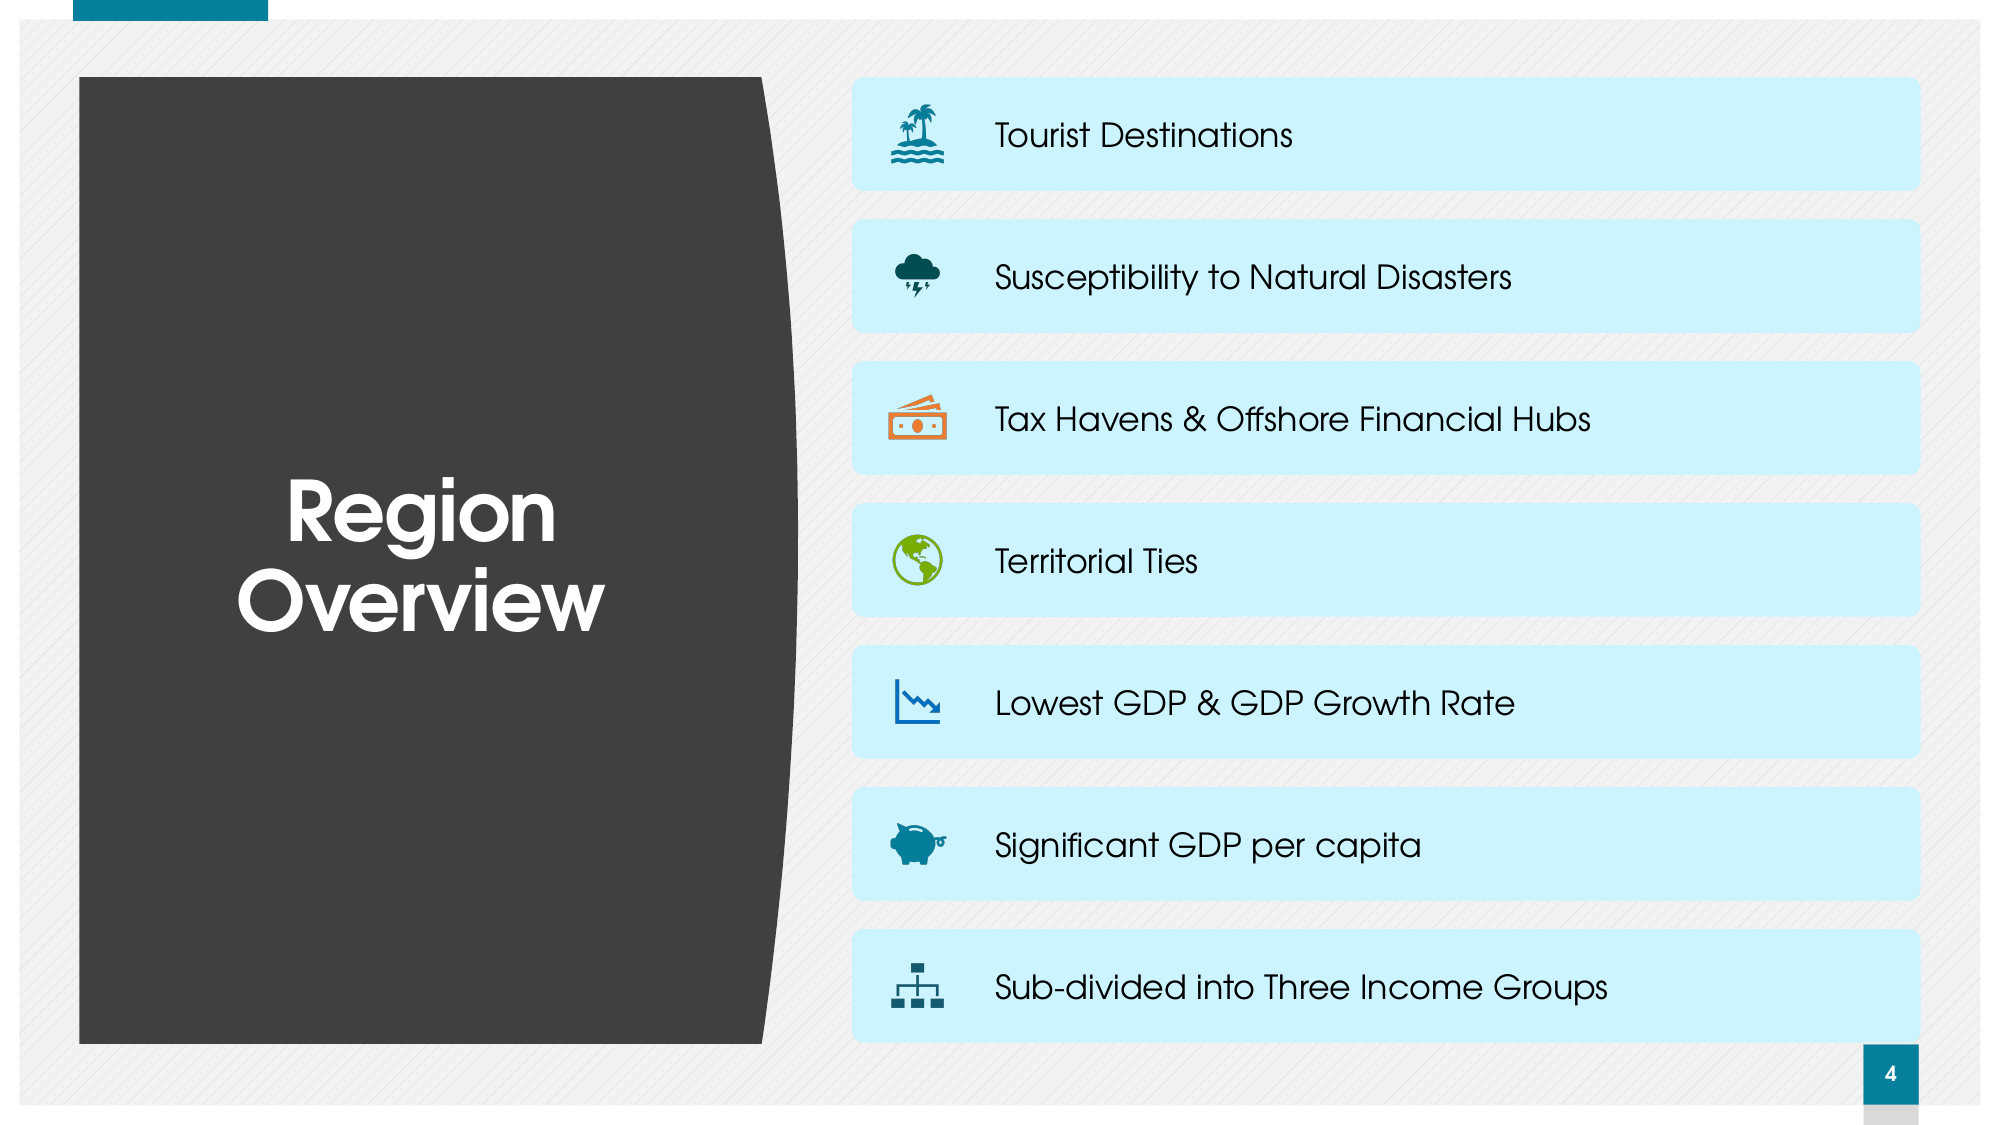

Tourist Destinations
Susceptibility to Natural Disasters
Tax Havens & Offshore Financial Hubs
Territorial Ties
Lowest GDP & GDP Growth Rate
Significant GDP per capita
Sub-divided into Three Income Groups

# Region Overview